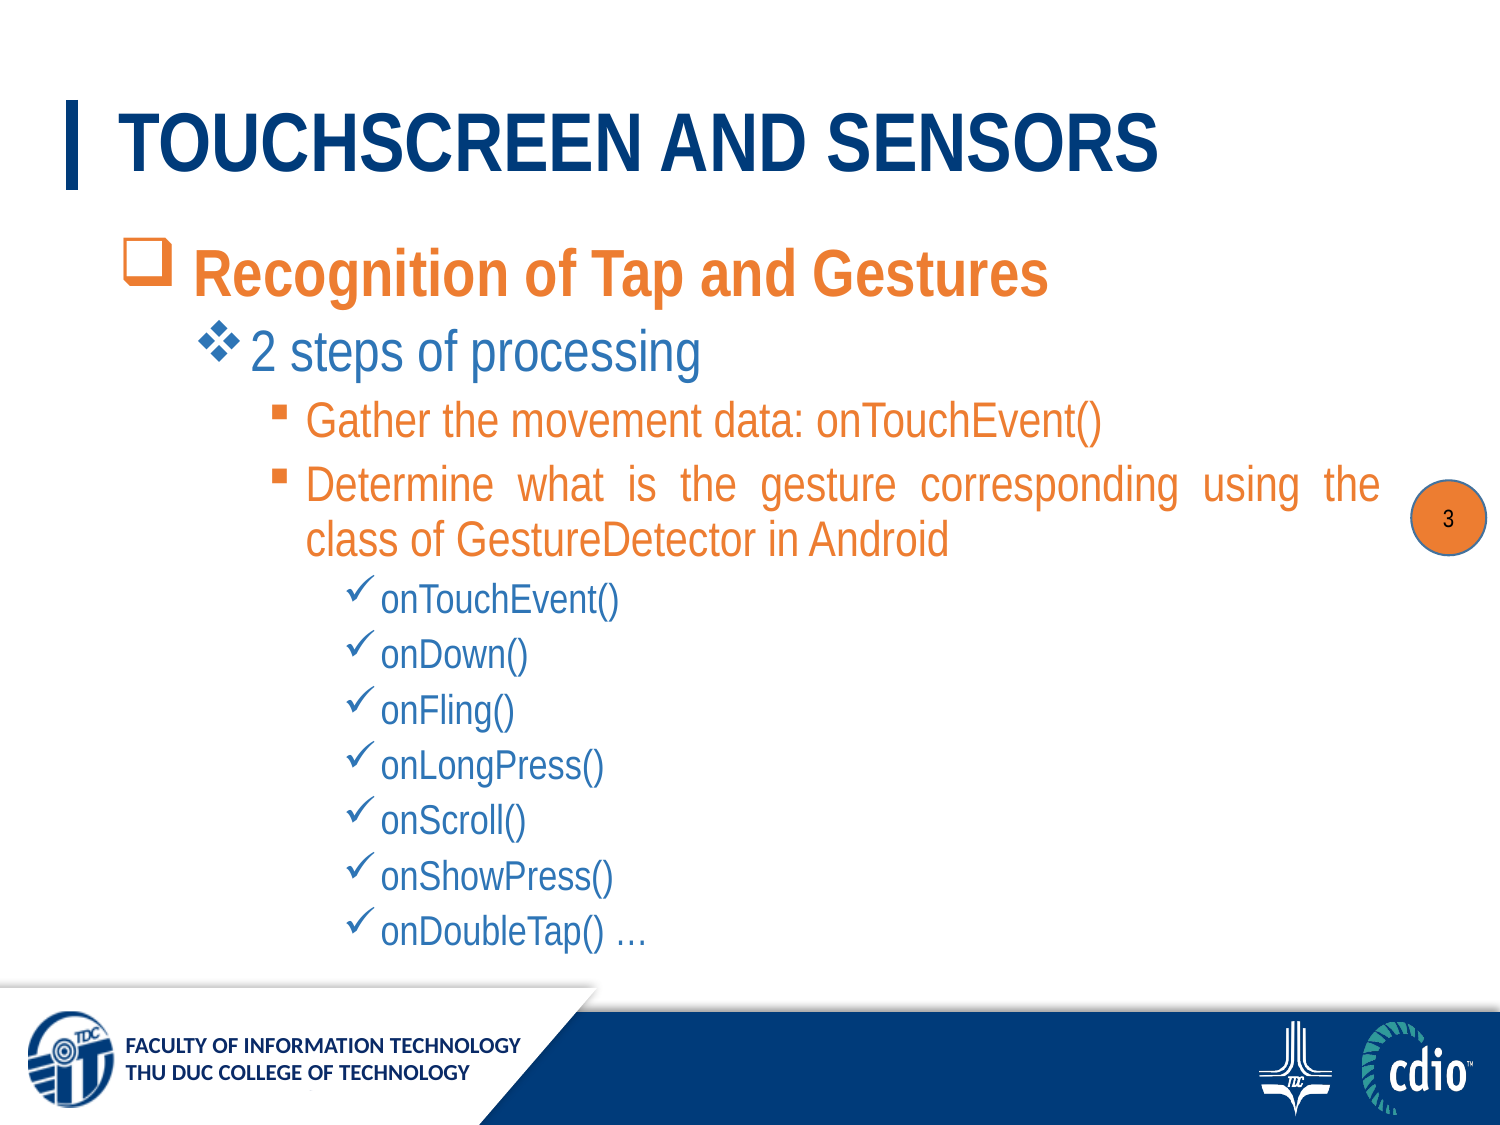

# TOUCHSCREEN AND SENSORS
 Recognition of Tap and Gestures
2 steps of processing
Gather the movement data: onTouchEvent()
Determine what is the gesture corresponding using the class of GestureDetector in Android
onTouchEvent()
onDown()
onFling()
onLongPress()
onScroll()
onShowPress()
onDoubleTap() …